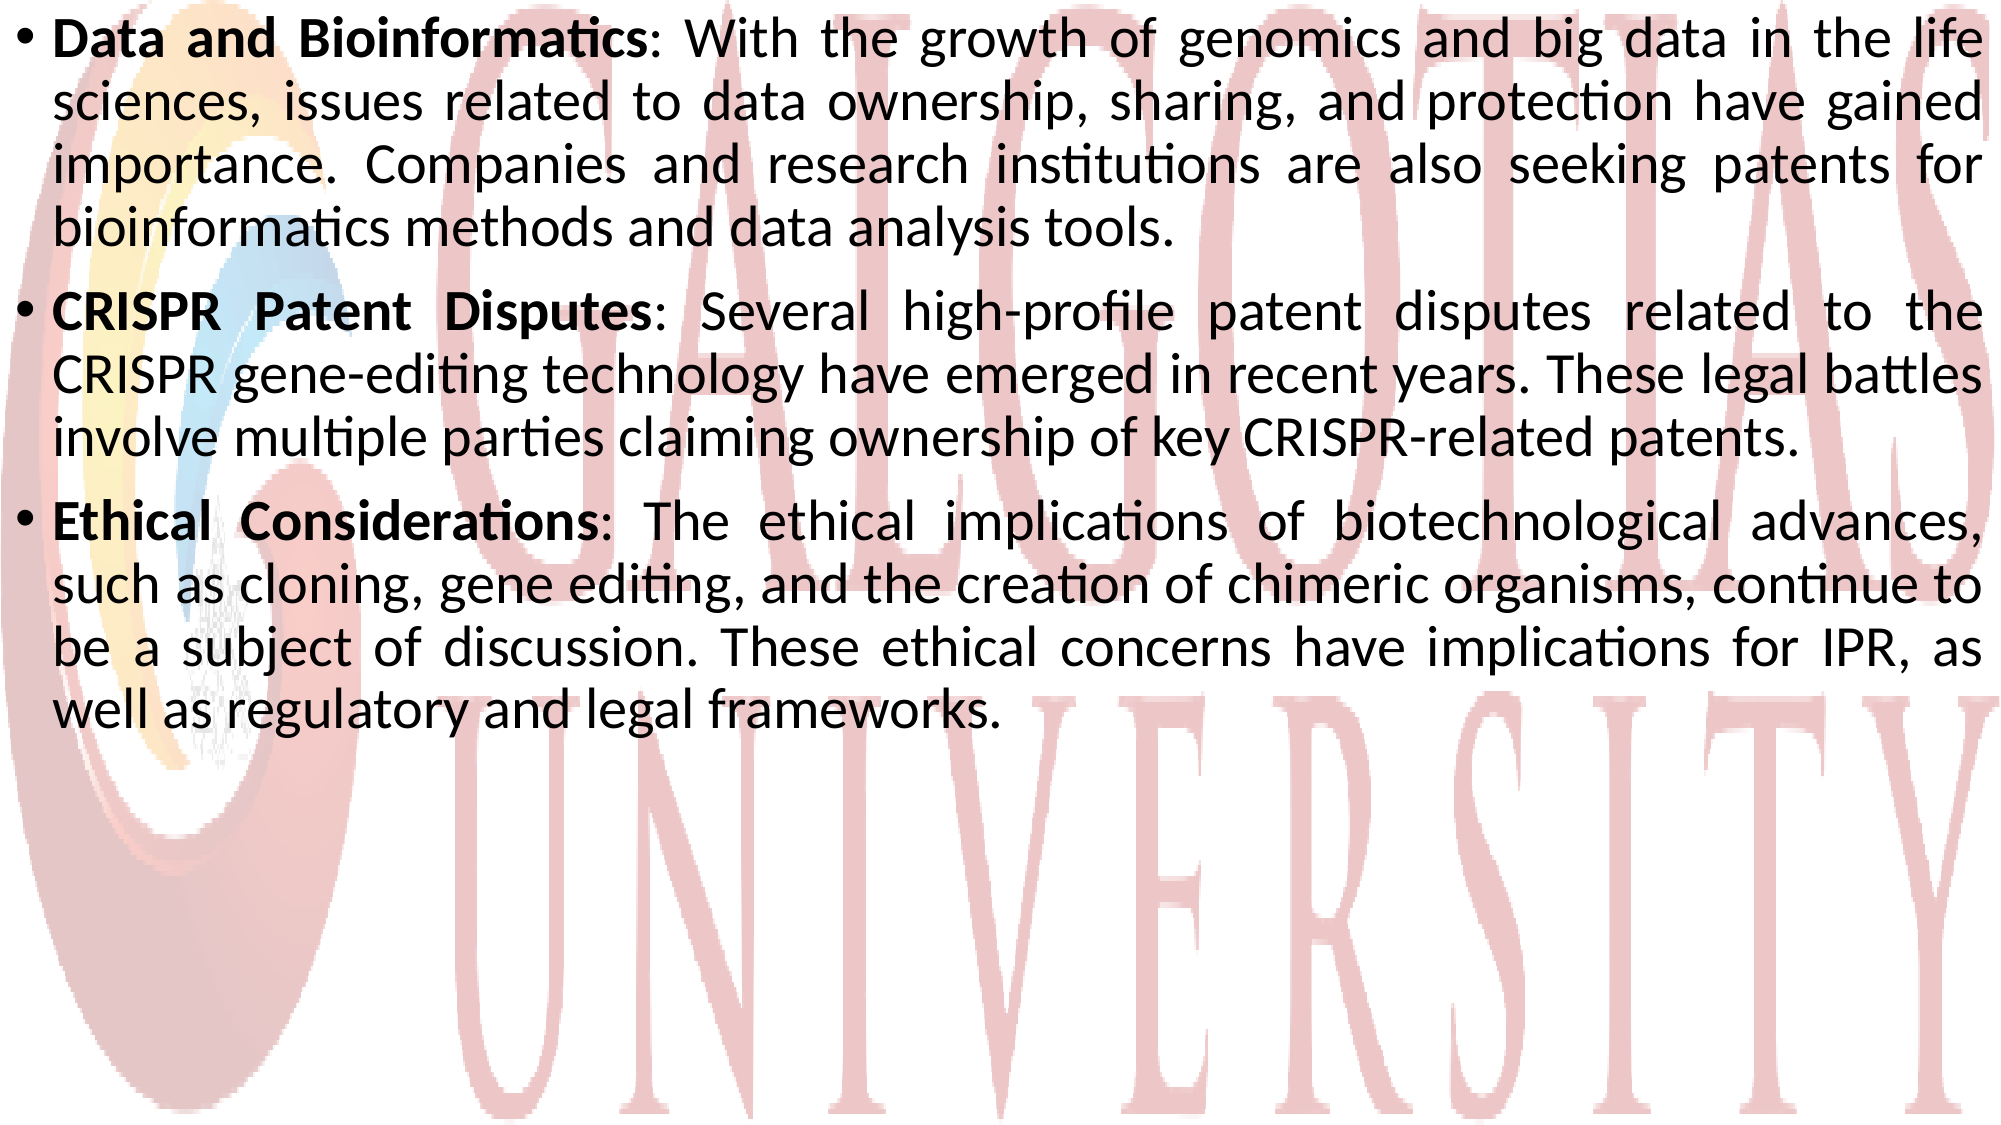

Data and Bioinformatics: With the growth of genomics and big data in the life sciences, issues related to data ownership, sharing, and protection have gained importance. Companies and research institutions are also seeking patents for bioinformatics methods and data analysis tools.
CRISPR Patent Disputes: Several high-profile patent disputes related to the CRISPR gene-editing technology have emerged in recent years. These legal battles involve multiple parties claiming ownership of key CRISPR-related patents.
Ethical Considerations: The ethical implications of biotechnological advances, such as cloning, gene editing, and the creation of chimeric organisms, continue to be a subject of discussion. These ethical concerns have implications for IPR, as well as regulatory and legal frameworks.